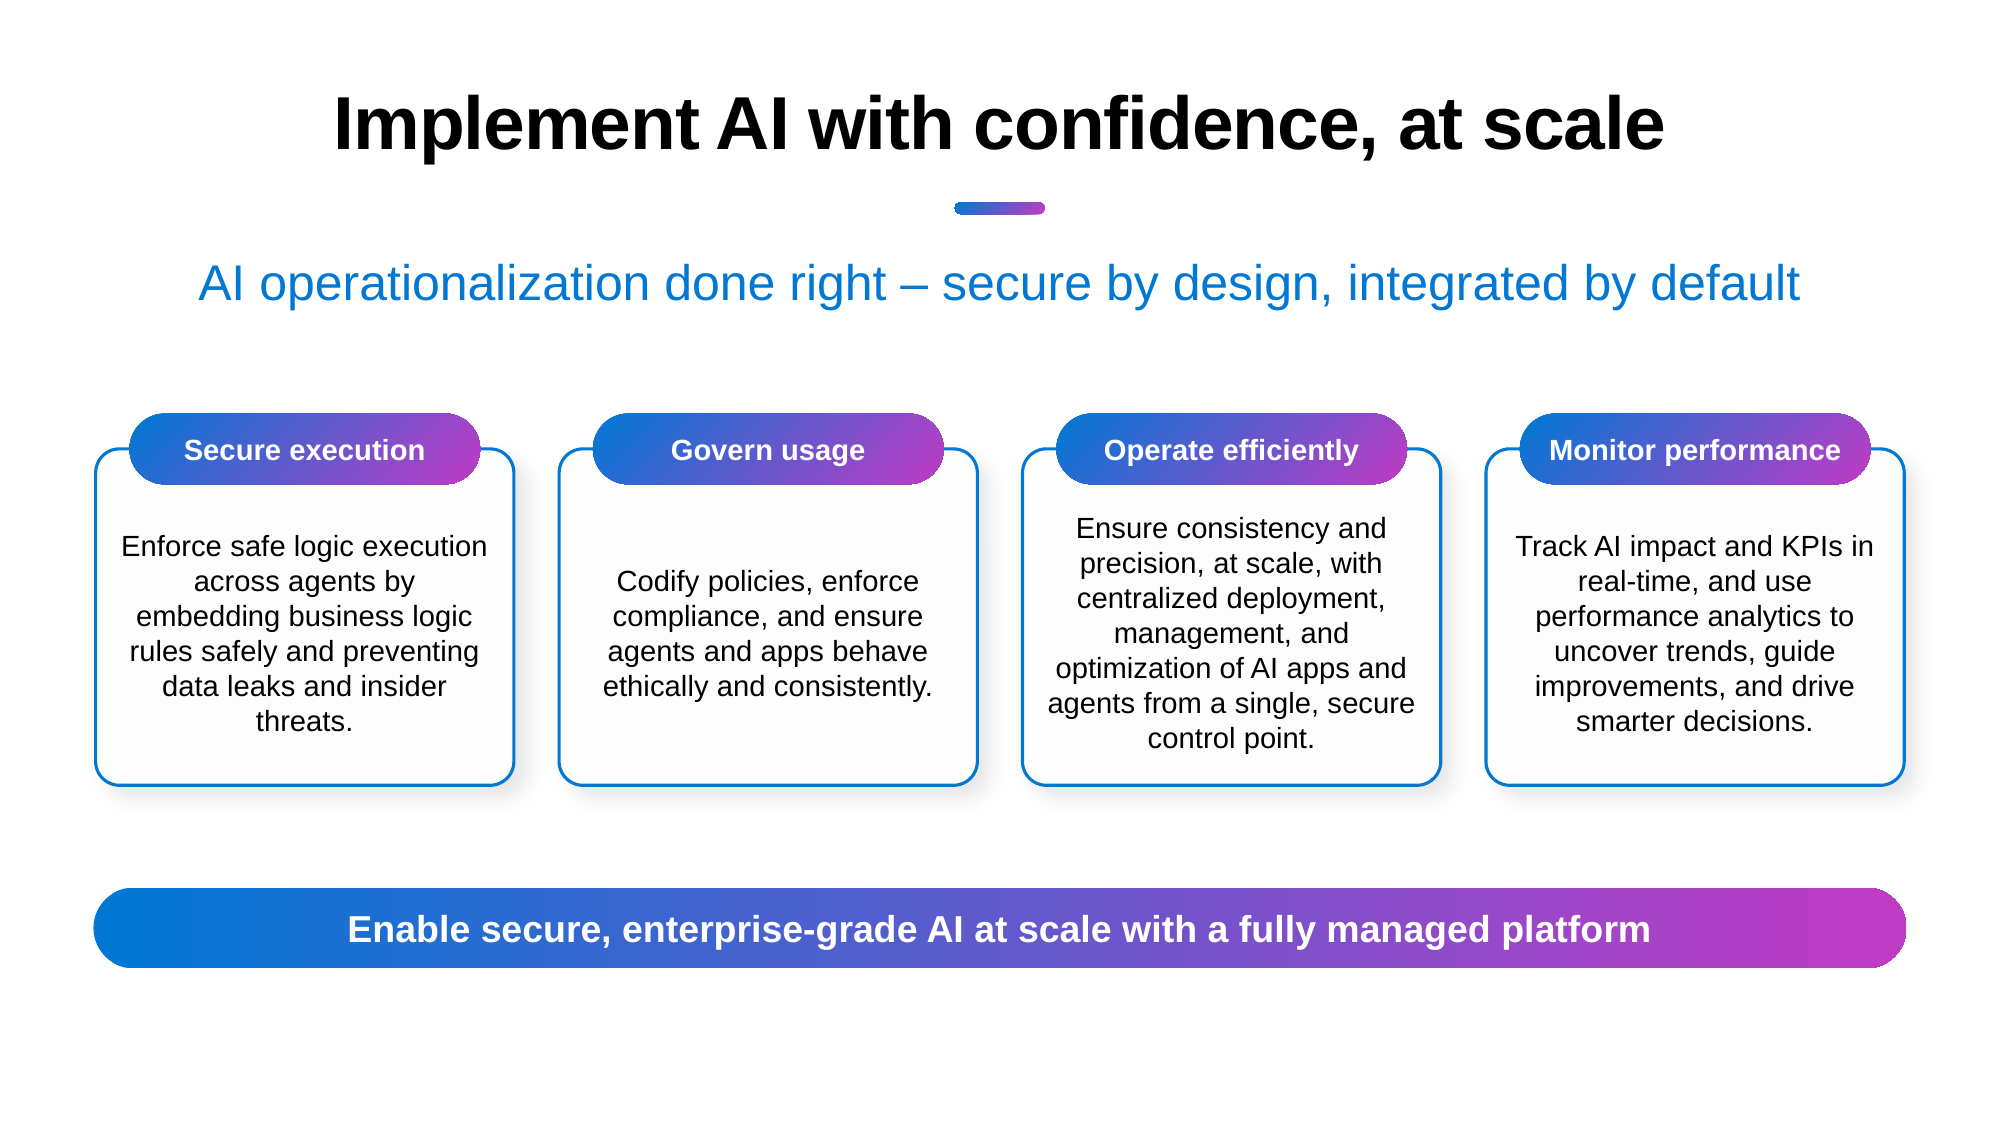

# Implement AI with confidence, at scale

AI operationalization done right – secure by design, integrated by default
Secure execution
Enforce safe logic execution across agents by embedding business logic rules safely and preventing data leaks and insider threats.
Govern usage
Codify policies, enforce compliance, and ensure agents and apps behave ethically and consistently.
Operate efficiently
Ensure consistency and precision, at scale, with centralized deployment, management, and optimization of AI apps and agents from a single, secure control point.
Monitor performance
Track AI impact and KPIs in real-time, and use performance analytics to uncover trends, guide improvements, and drive smarter decisions.
Enable secure, enterprise-grade AI at scale with a fully managed platform